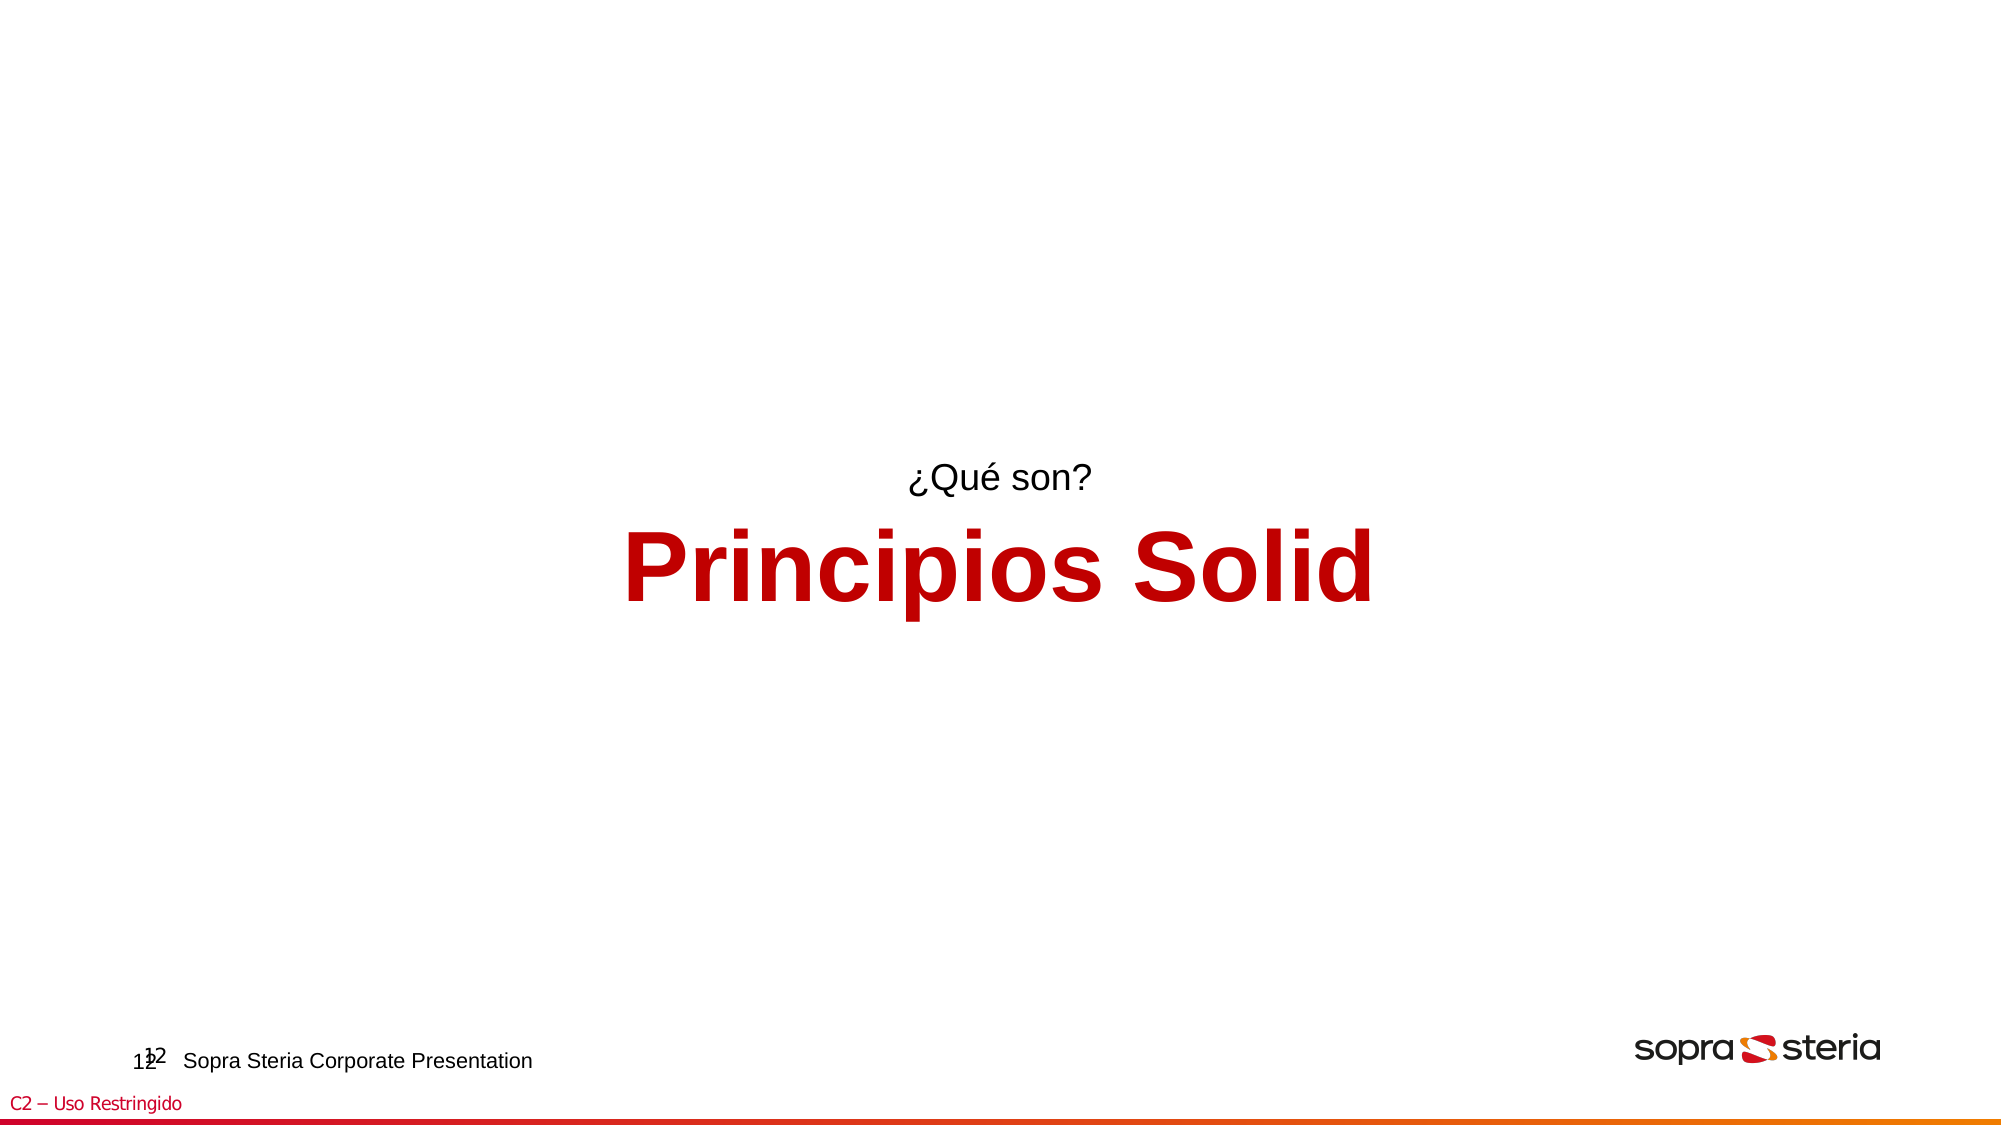

¿Qué son?
Principios Solid
12
Sopra Steria Corporate Presentation